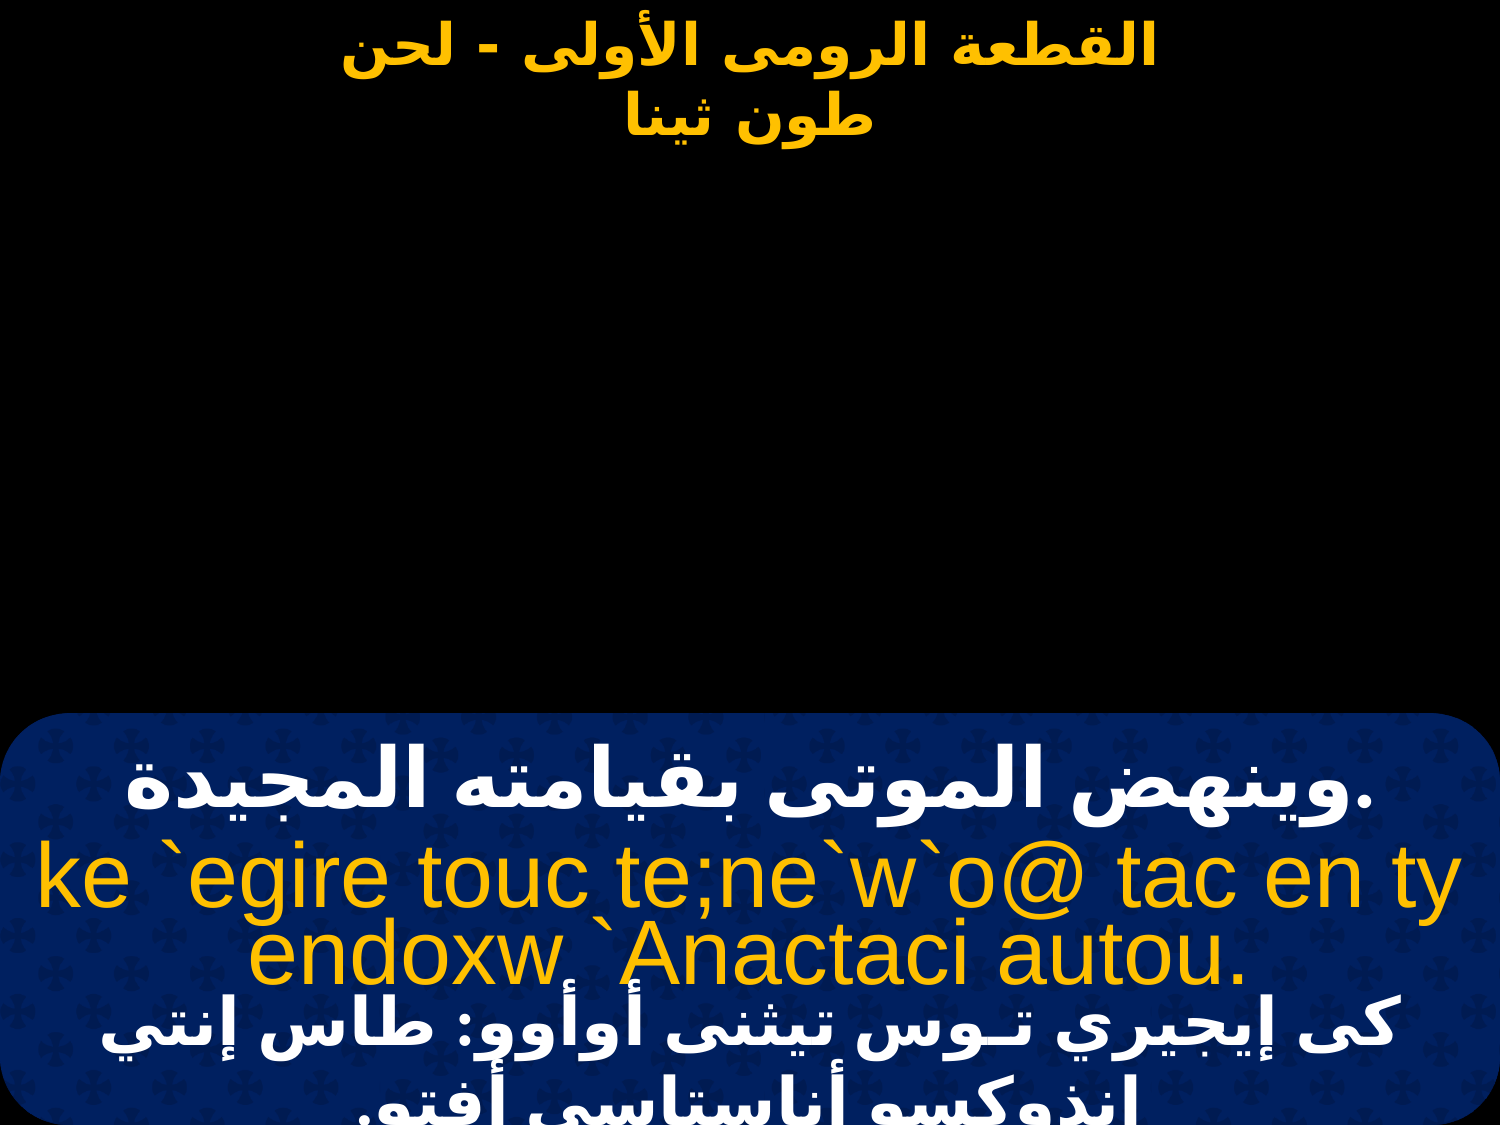

وينهض الموتى بقيامته المجيدة.
ke `egire touc te;ne`w`o@ tac en ty endoxw `Anactaci autou.
كى إيجيري تـوس تيثنى أوأوو: طاس إنتي إنذوكسو أناستاسي أفتو.